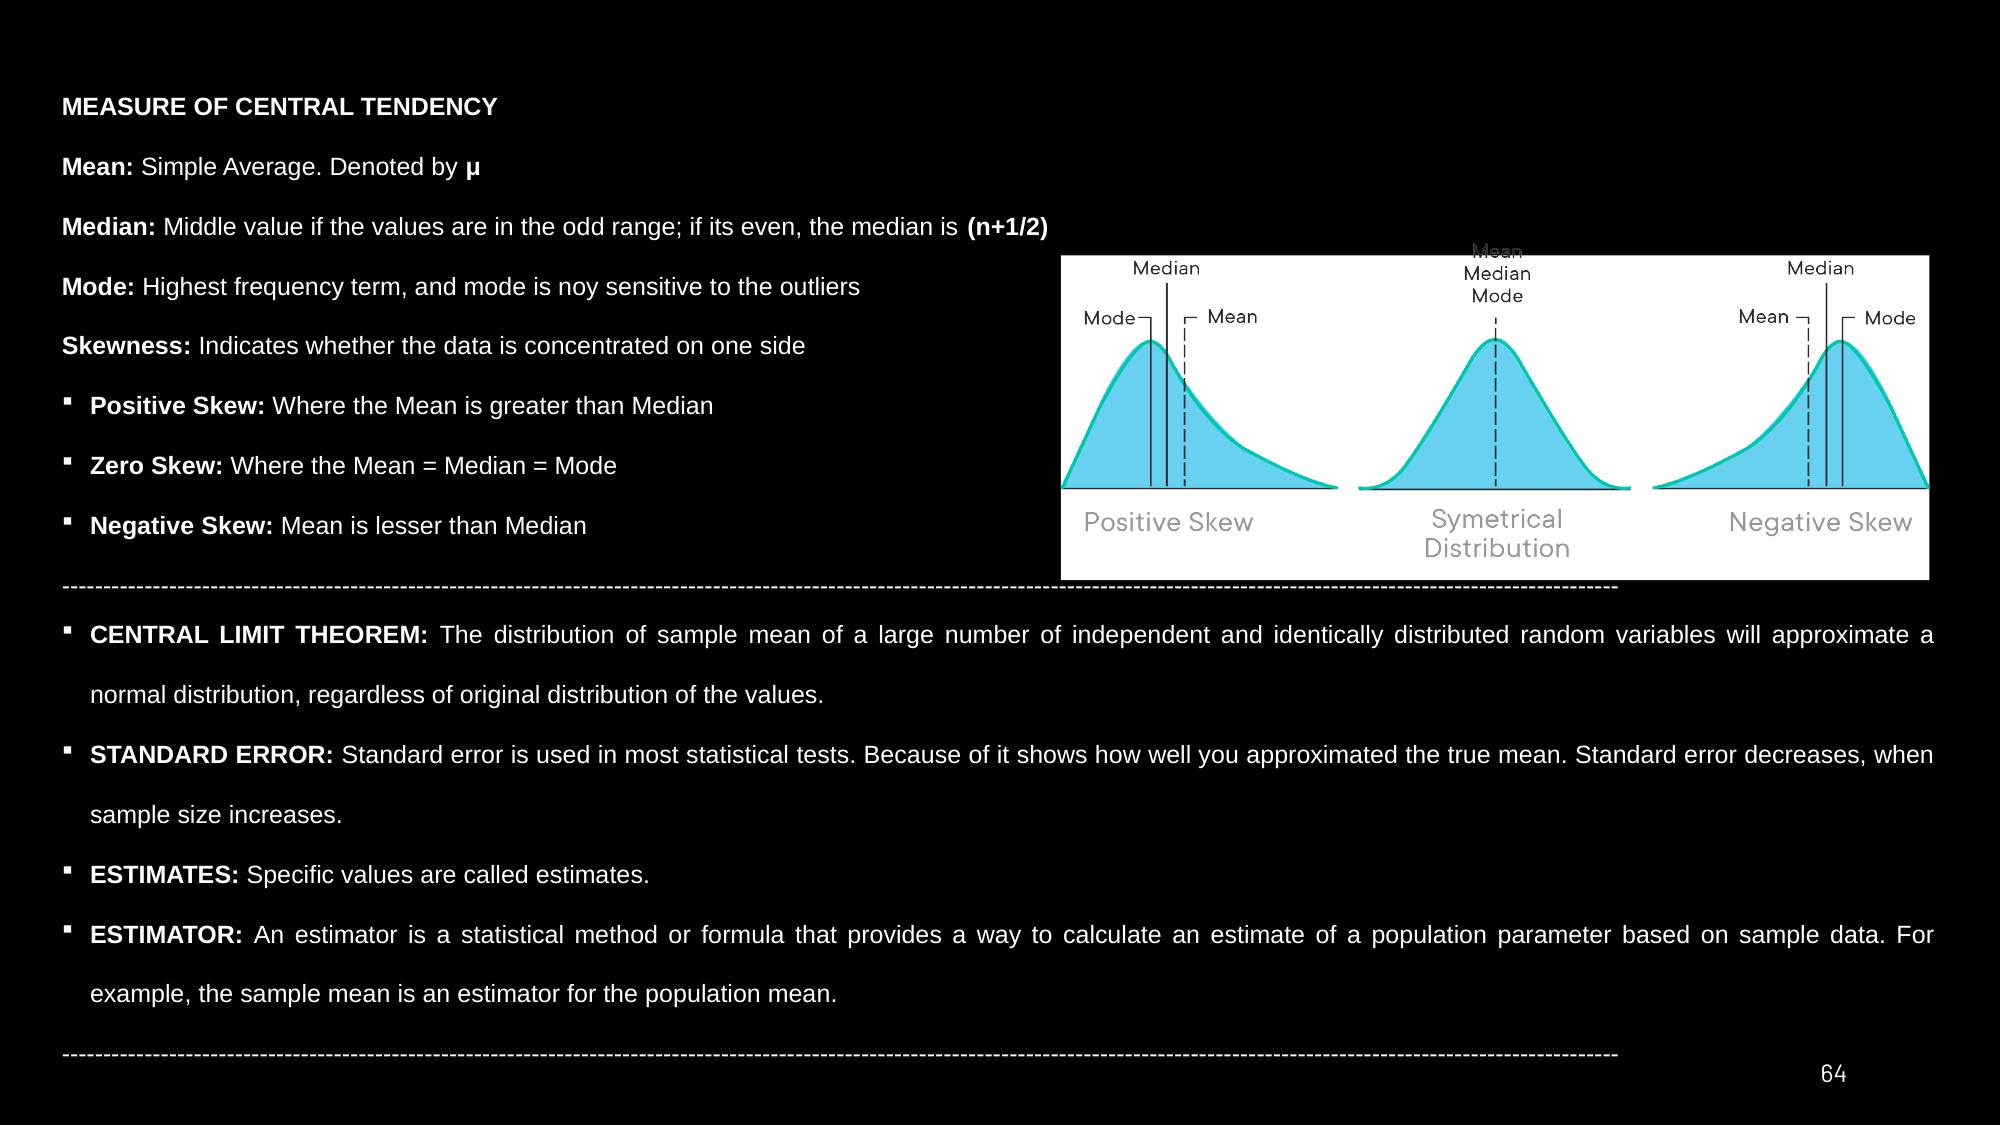

MEASURE OF CENTRAL TENDENCY
Mean: Simple Average. Denoted by μ
Median: Middle value if the values are in the odd range; if its even, the median is (n+1/2)
Mode: Highest frequency term, and mode is noy sensitive to the outliers
Skewness: Indicates whether the data is concentrated on one side
Positive Skew: Where the Mean is greater than Median
Zero Skew: Where the Mean = Median = Mode
Negative Skew: Mean is lesser than Median
---------------------------------------------------------------------------------------------------------------------------------------------------------------------------------------------

CENTRAL LIMIT THEOREM: The distribution of sample mean of a large number of independent and identically distributed random variables will approximate a normal distribution, regardless of original distribution of the values.
STANDARD ERROR: Standard error is used in most statistical tests. Because of it shows how well you approximated the true mean. Standard error decreases, when sample size increases.
ESTIMATES: Specific values are called estimates.
ESTIMATOR: An estimator is a statistical method or formula that provides a way to calculate an estimate of a population parameter based on sample data. For example, the sample mean is an estimator for the population mean.
---------------------------------------------------------------------------------------------------------------------------------------------------------------------------------------------
64